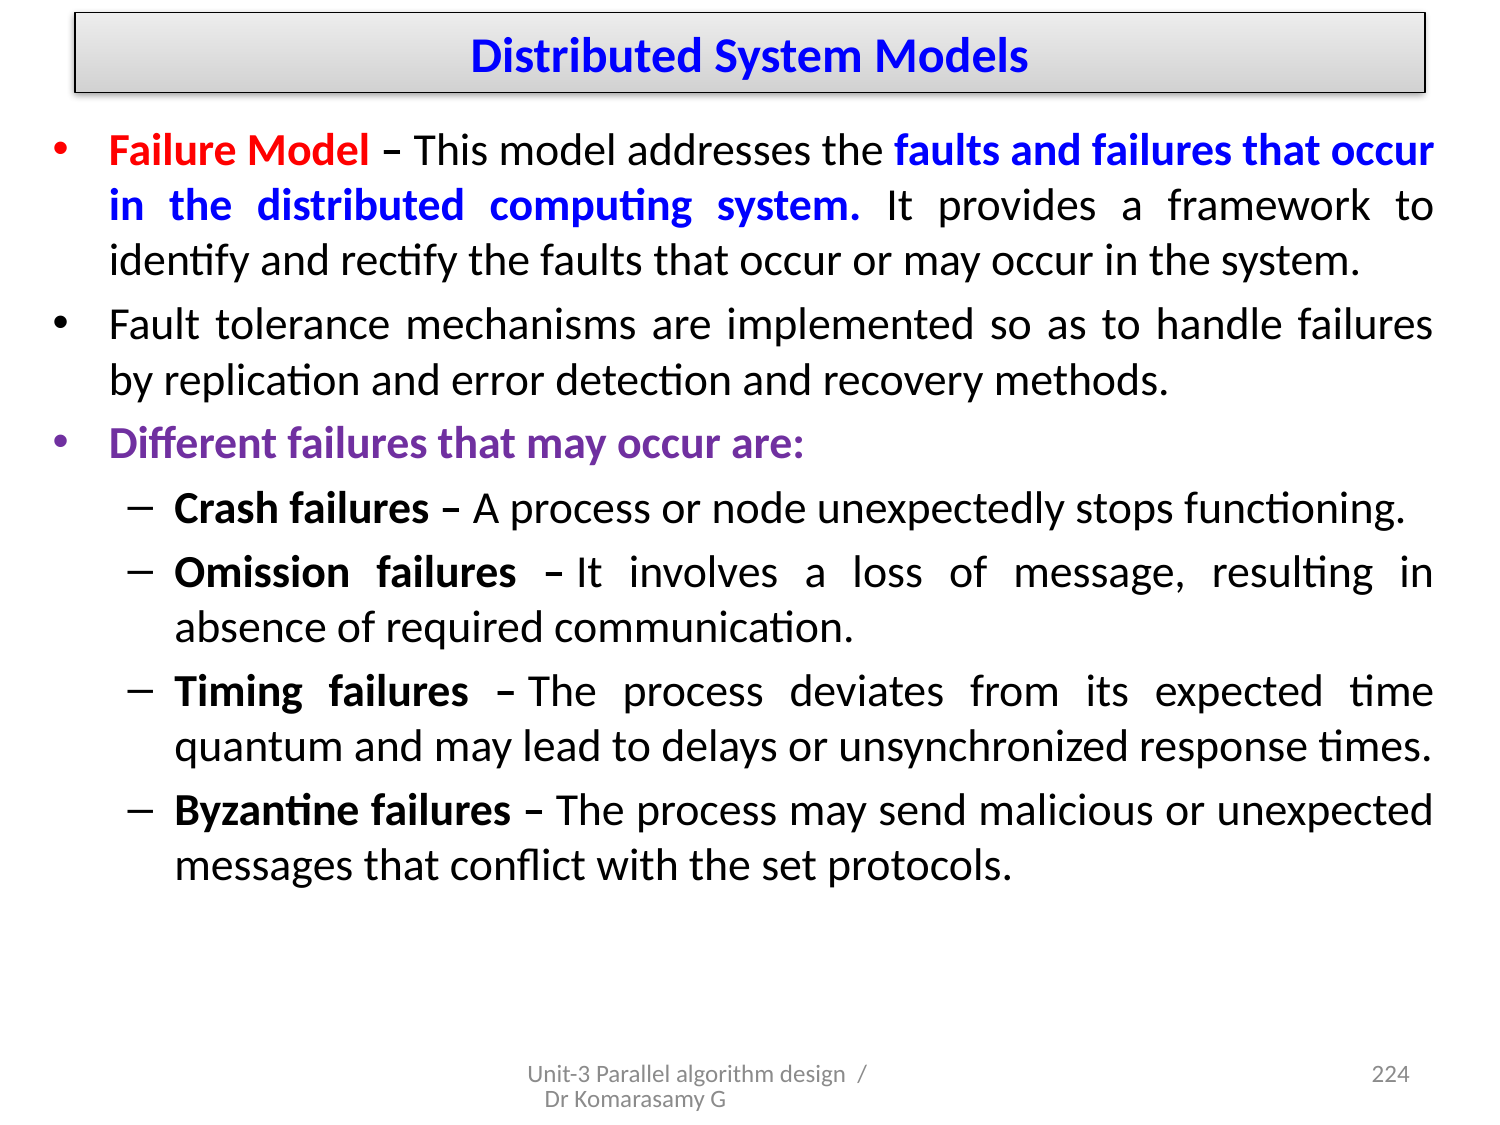

# Distributed System Models
Failure Model – This model addresses the faults and failures that occur in the distributed computing system. It provides a framework to identify and rectify the faults that occur or may occur in the system.
Fault tolerance mechanisms are implemented so as to handle failures by replication and error detection and recovery methods.
Different failures that may occur are:
Crash failures – A process or node unexpectedly stops functioning.
Omission failures – It involves a loss of message, resulting in absence of required communication.
Timing failures – The process deviates from its expected time quantum and may lead to delays or unsynchronized response times.
Byzantine failures – The process may send malicious or unexpected messages that conflict with the set protocols.

Unit-3 Parallel algorithm design  /                     Dr Komarasamy G
224